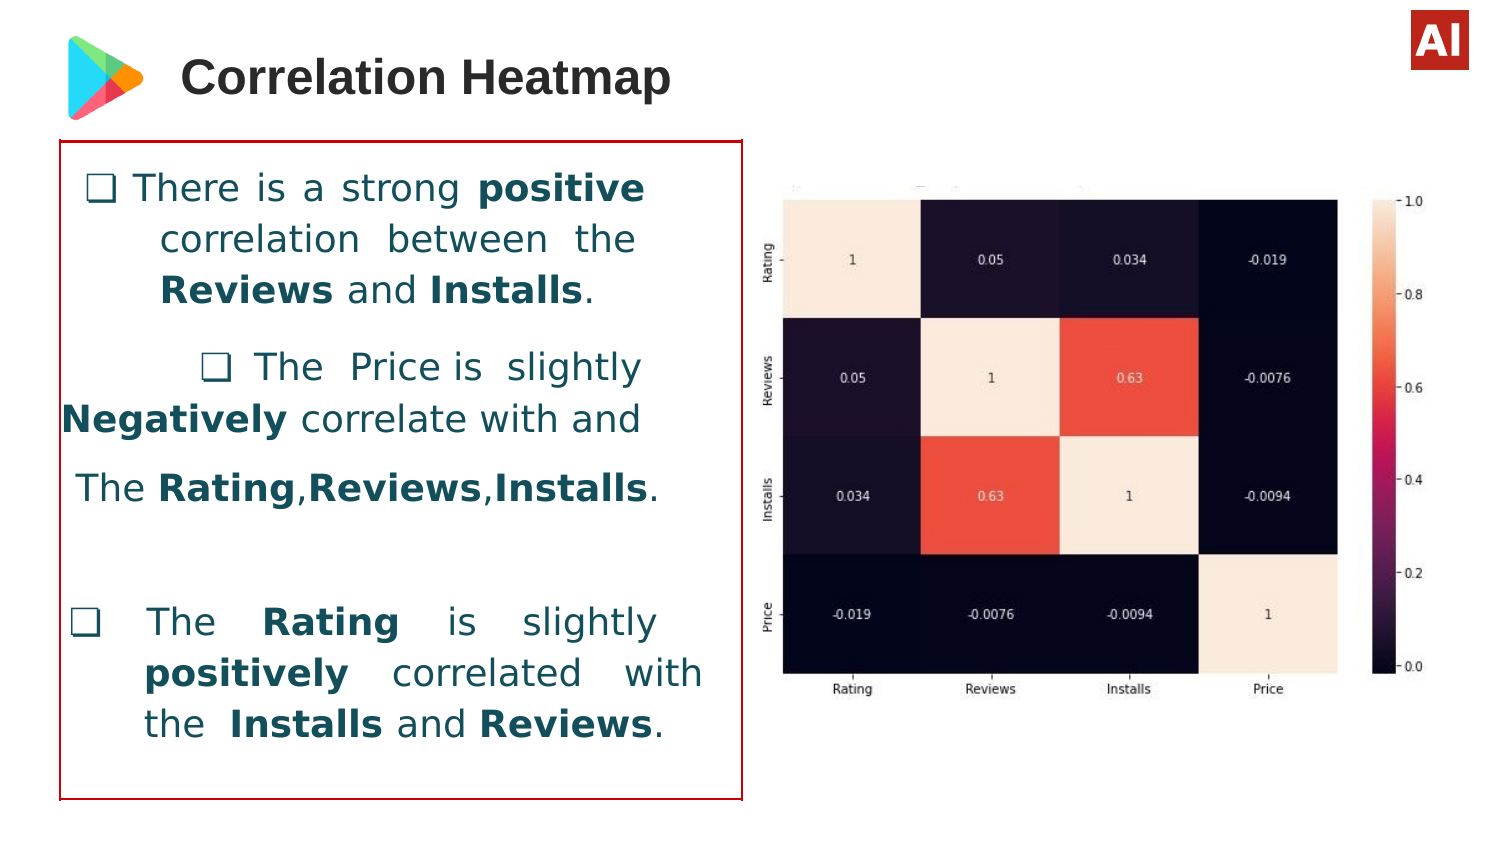

# Correlation Heatmap

❏ There is a strong positive  correlation between the  Reviews and Installs.

❏  The	Price is  slightly
Negatively correlate with and

The Rating,Reviews,Installs.
❏ The Rating is slightly  positively correlated with the  Installs and Reviews.